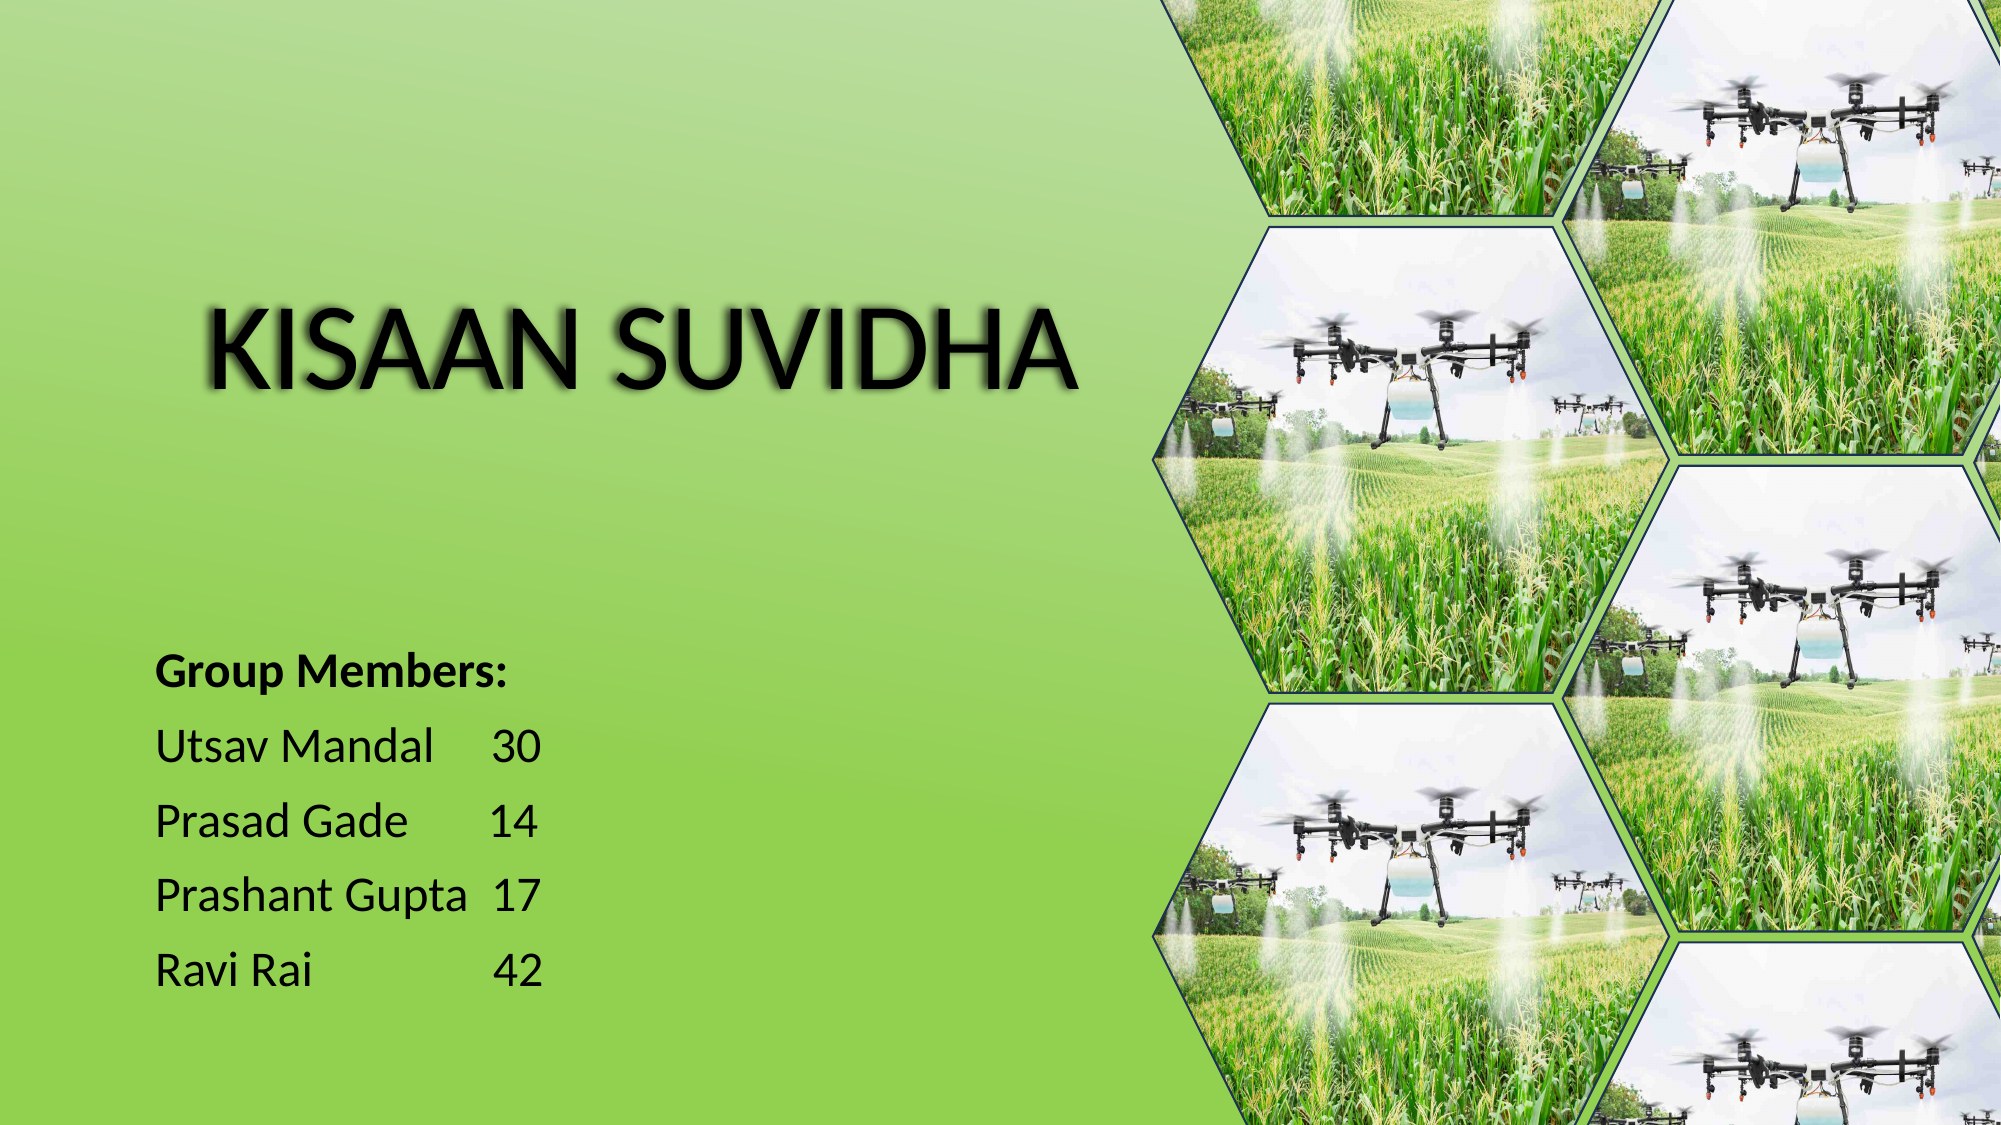

# KISAAN SUVIDHA
Group Members:
Utsav Mandal     30
Prasad Gade       14
Prashant Gupta  17
Ravi Rai                42